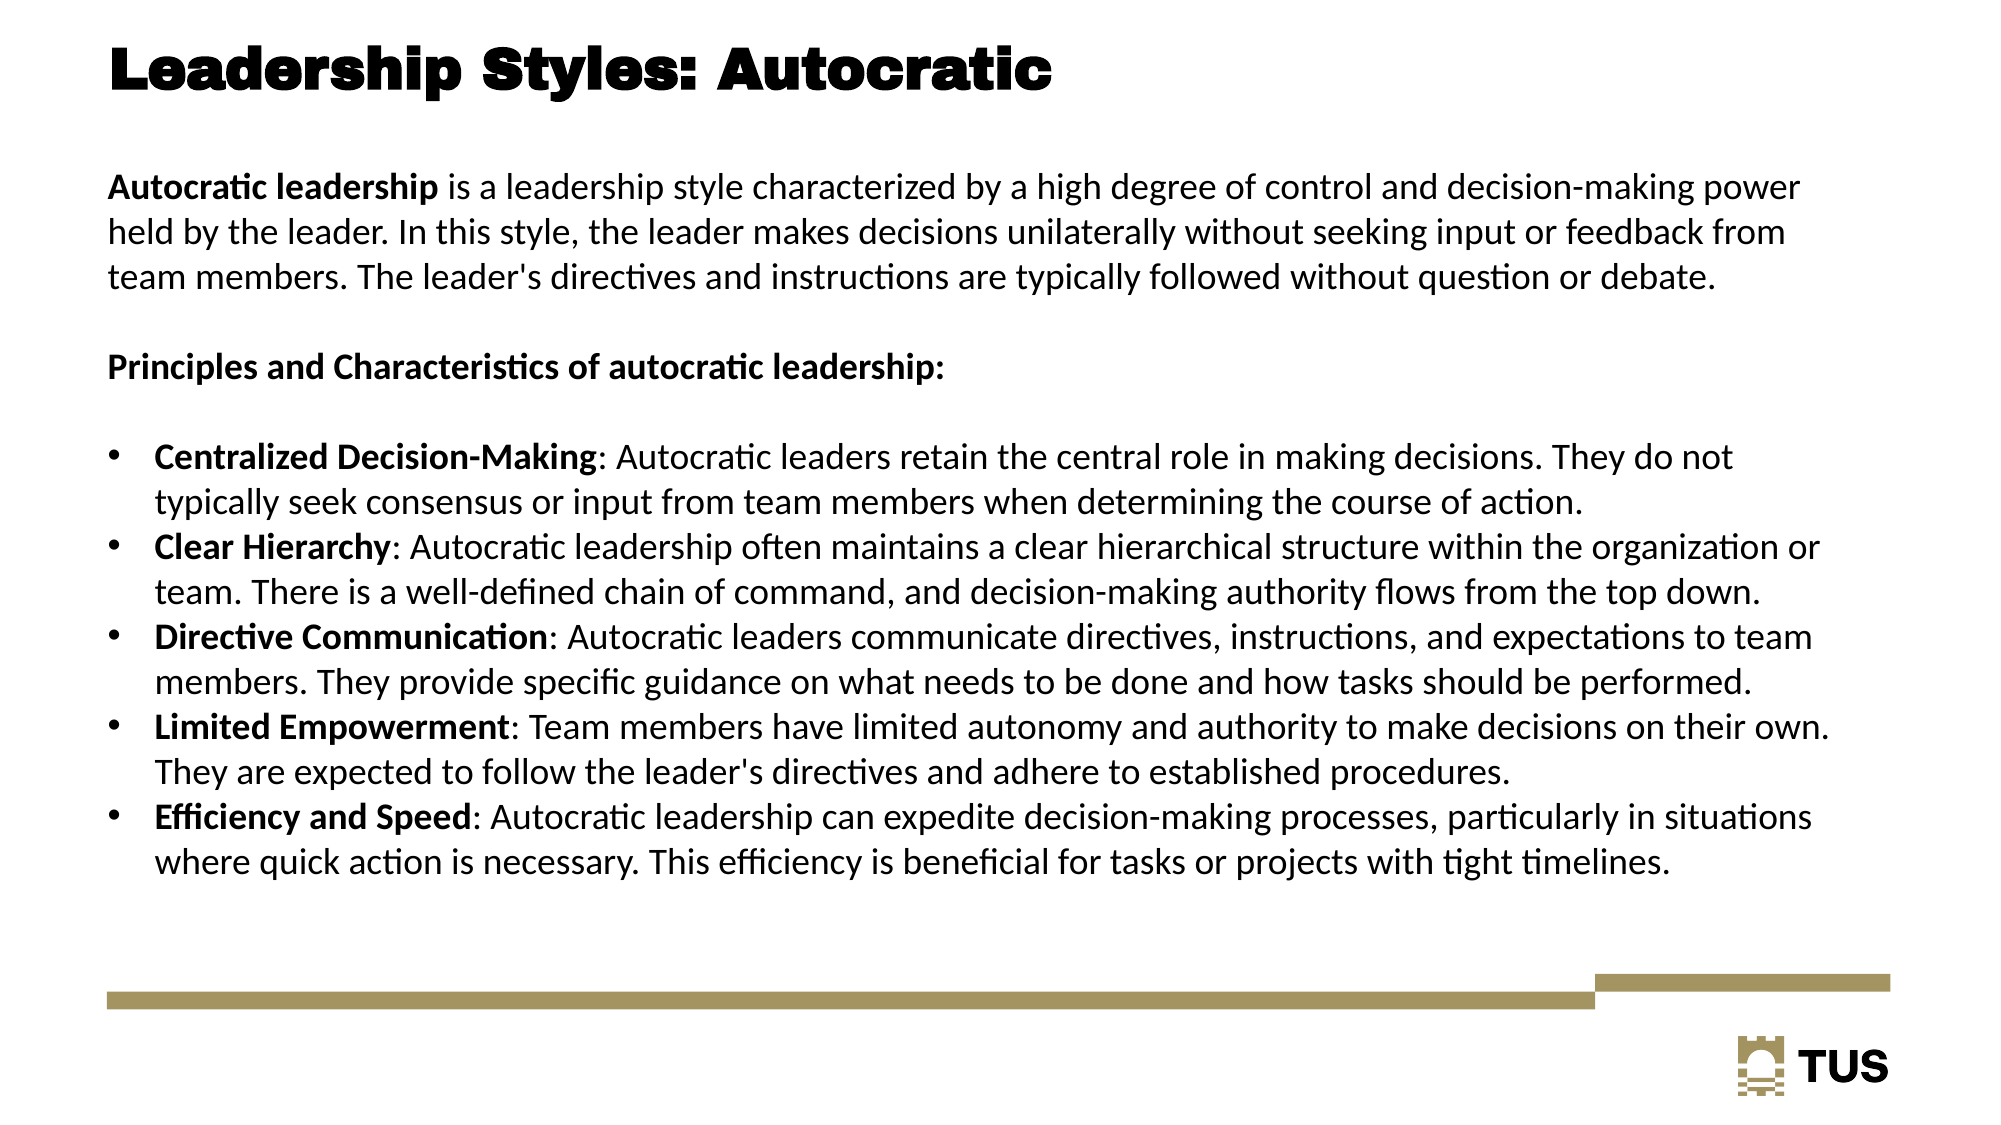

# Leadership Styles: Autocratic
Autocratic leadership is a leadership style characterized by a high degree of control and decision-making power held by the leader. In this style, the leader makes decisions unilaterally without seeking input or feedback from team members. The leader's directives and instructions are typically followed without question or debate.

Principles and Characteristics of autocratic leadership:

Centralized Decision-Making: Autocratic leaders retain the central role in making decisions. They do not typically seek consensus or input from team members when determining the course of action.
Clear Hierarchy: Autocratic leadership often maintains a clear hierarchical structure within the organization or team. There is a well-defined chain of command, and decision-making authority flows from the top down.
Directive Communication: Autocratic leaders communicate directives, instructions, and expectations to team members. They provide specific guidance on what needs to be done and how tasks should be performed.
Limited Empowerment: Team members have limited autonomy and authority to make decisions on their own. They are expected to follow the leader's directives and adhere to established procedures.
Efficiency and Speed: Autocratic leadership can expedite decision-making processes, particularly in situations where quick action is necessary. This efficiency is beneficial for tasks or projects with tight timelines.